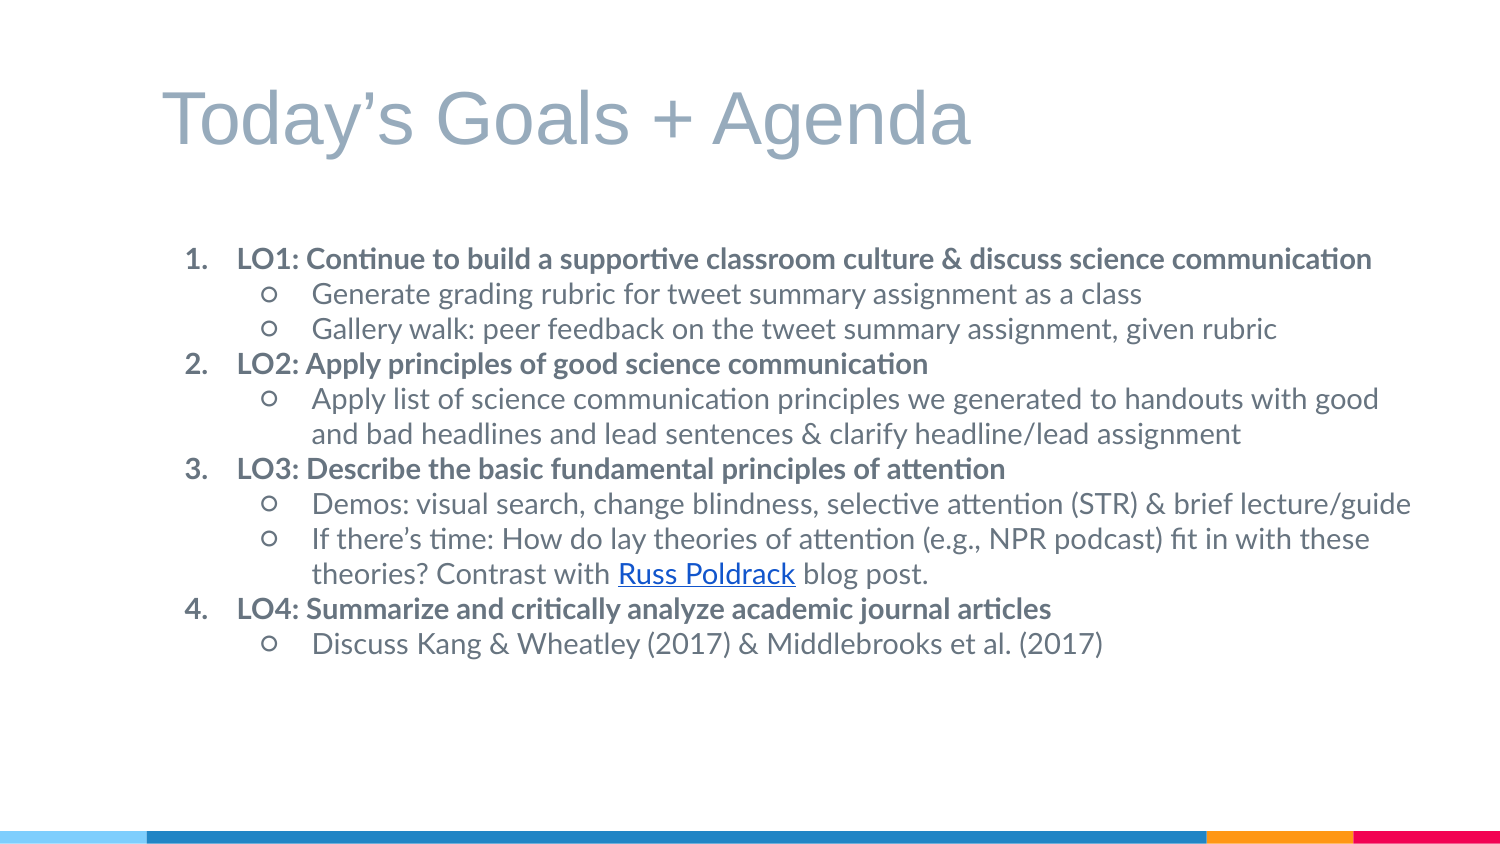

# Today’s Goals + Agenda
LO1: Continue to build a supportive classroom culture & discuss science communication
Generate grading rubric for tweet summary assignment as a class
Gallery walk: peer feedback on the tweet summary assignment, given rubric
LO2: Apply principles of good science communication
Apply list of science communication principles we generated to handouts with good and bad headlines and lead sentences & clarify headline/lead assignment
LO3: Describe the basic fundamental principles of attention
Demos: visual search, change blindness, selective attention (STR) & brief lecture/guide
If there’s time: How do lay theories of attention (e.g., NPR podcast) fit in with these theories? Contrast with Russ Poldrack blog post.
LO4: Summarize and critically analyze academic journal articles
Discuss Kang & Wheatley (2017) & Middlebrooks et al. (2017)